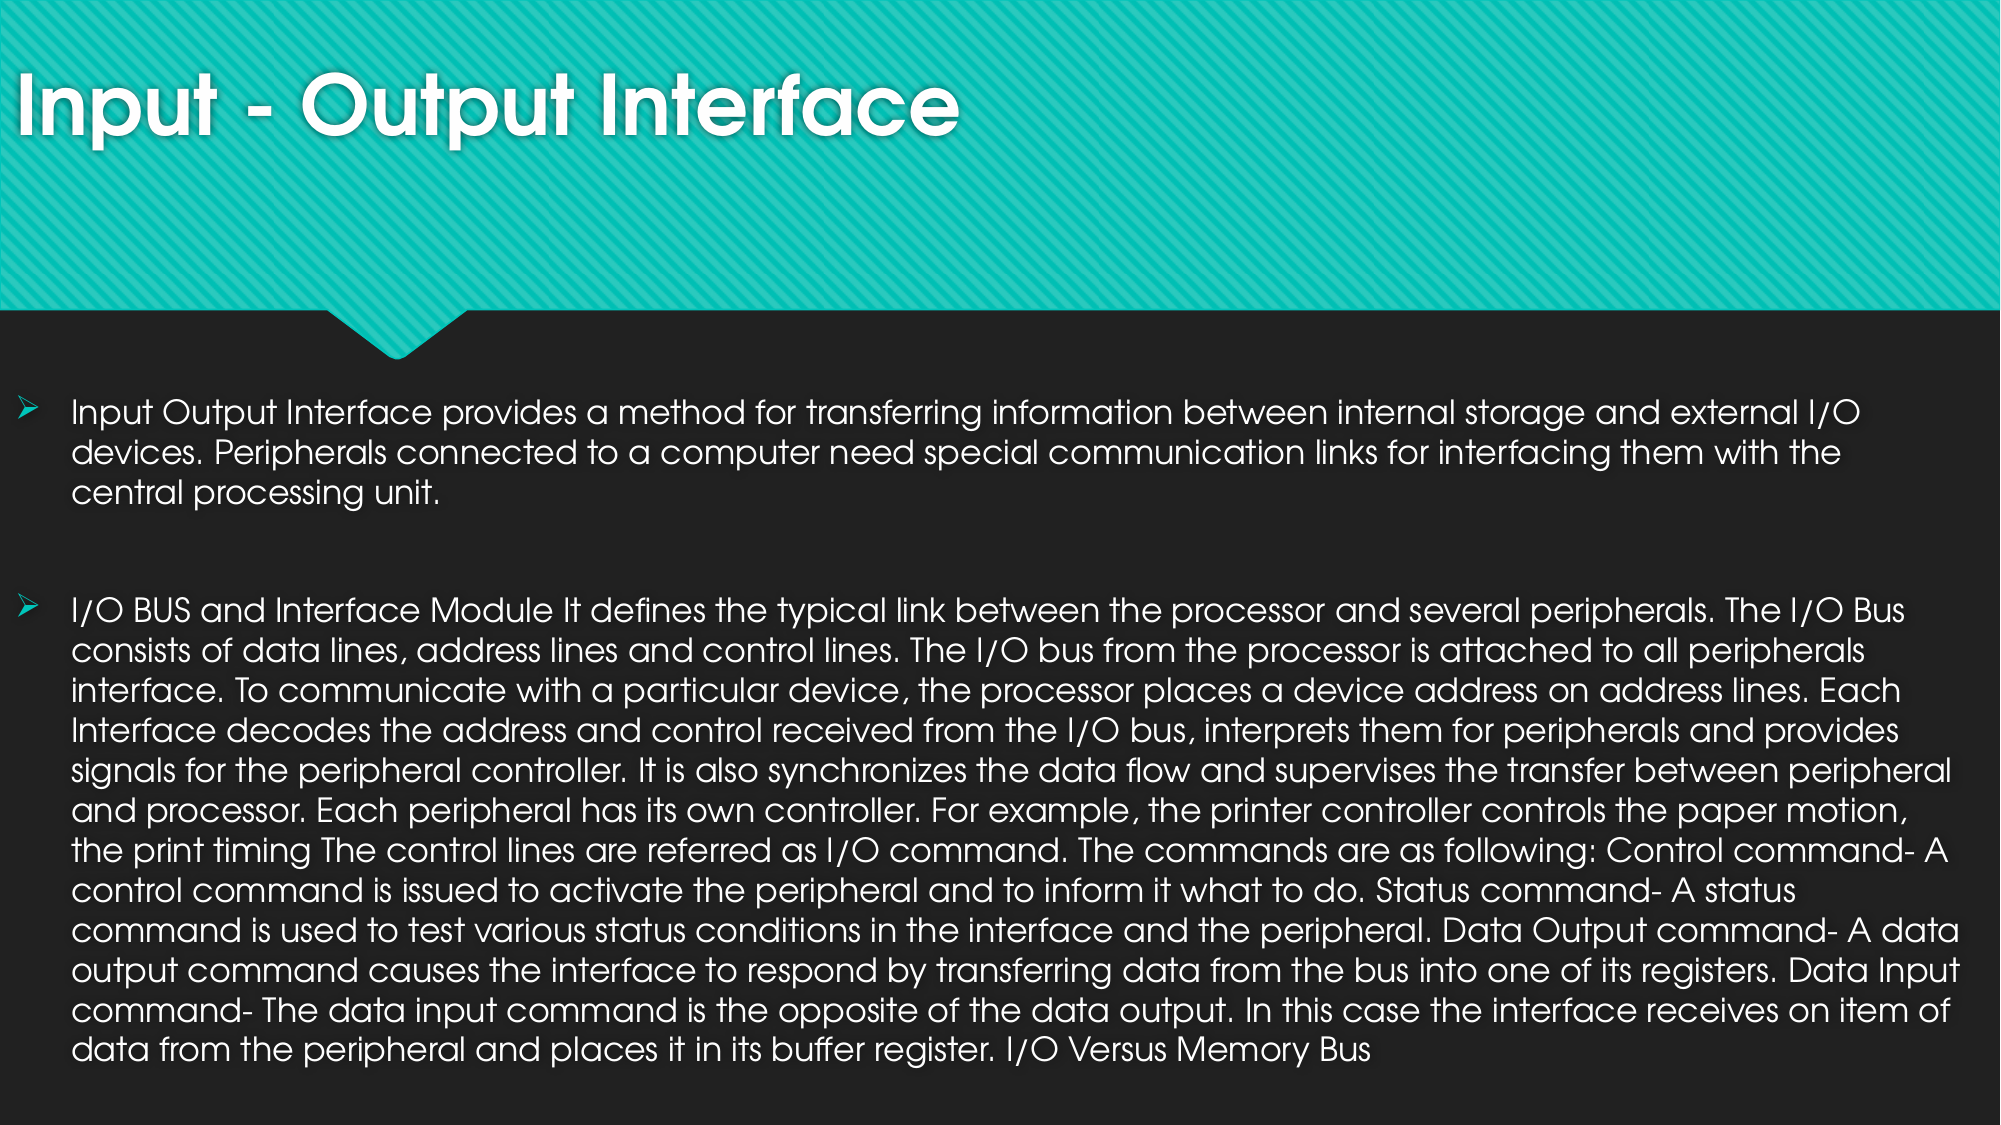

# Input - Output Interface
Input Output Interface provides a method for transferring information between internal storage and external I/O devices. Peripherals connected to a computer need special communication links for interfacing them with the central processing unit.

I/O BUS and Interface Module It defines the typical link between the processor and several peripherals. The I/O Bus consists of data lines, address lines and control lines. The I/O bus from the processor is attached to all peripherals interface. To communicate with a particular device, the processor places a device address on address lines. Each Interface decodes the address and control received from the I/O bus, interprets them for peripherals and provides signals for the peripheral controller. It is also synchronizes the data flow and supervises the transfer between peripheral and processor. Each peripheral has its own controller. For example, the printer controller controls the paper motion, the print timing The control lines are referred as I/O command. The commands are as following: Control command- A control command is issued to activate the peripheral and to inform it what to do. Status command- A status command is used to test various status conditions in the interface and the peripheral. Data Output command- A data output command causes the interface to respond by transferring data from the bus into one of its registers. Data Input command- The data input command is the opposite of the data output. In this case the interface receives on item of data from the peripheral and places it in its buffer register. I/O Versus Memory Bus